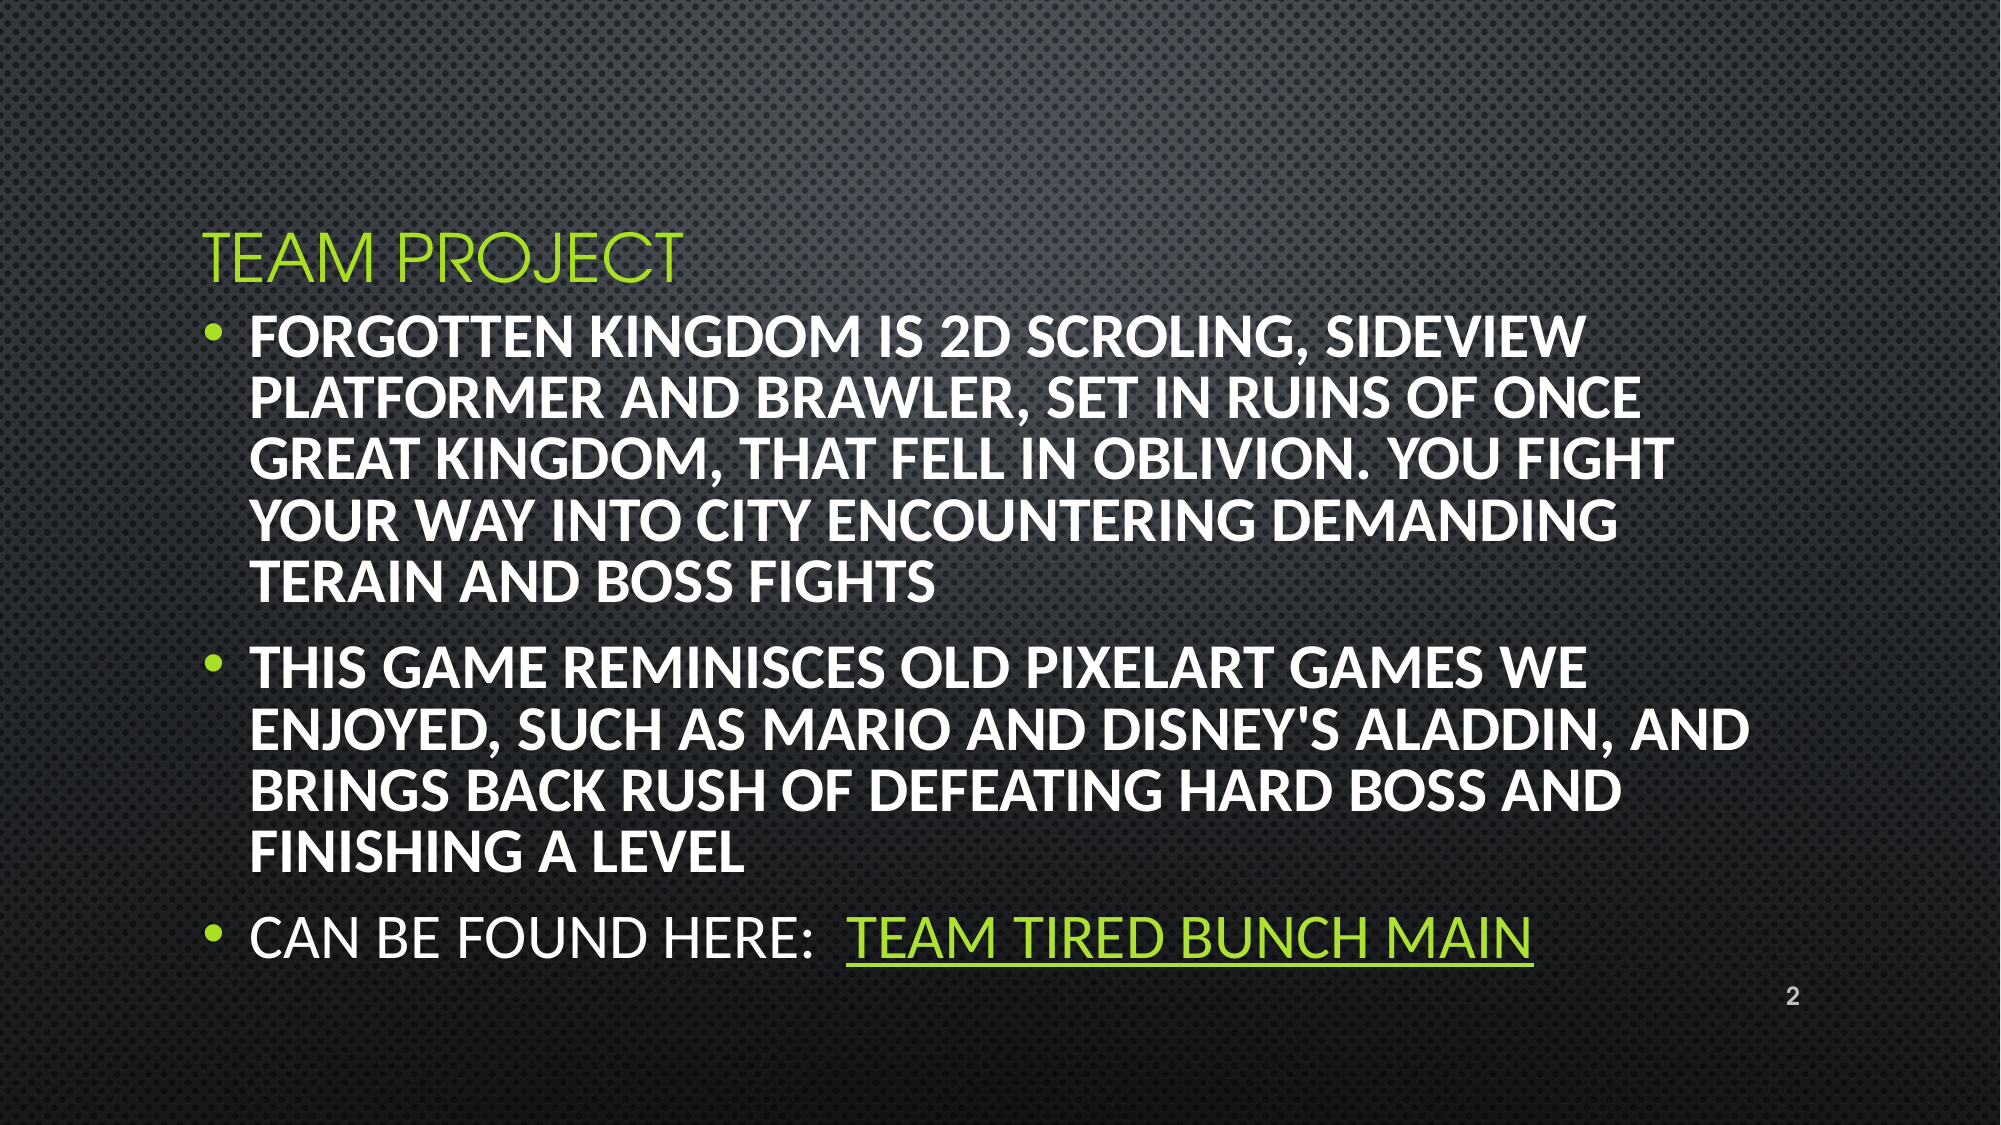

# TEAM PROJECT
Forgotten kingdom is 2d scroling, sideview platformer and brawler, set in ruins of once great kingdom, that fell in oblivion. You fight your way into city encountering demanding terain and boss fights
This game reminisces old pixelart games we enjoyed, such as Mario and Disney's Aladdin, and brings back rush of defeating hard boss and finishing a level
Can be found here:  team tired bunch main
2